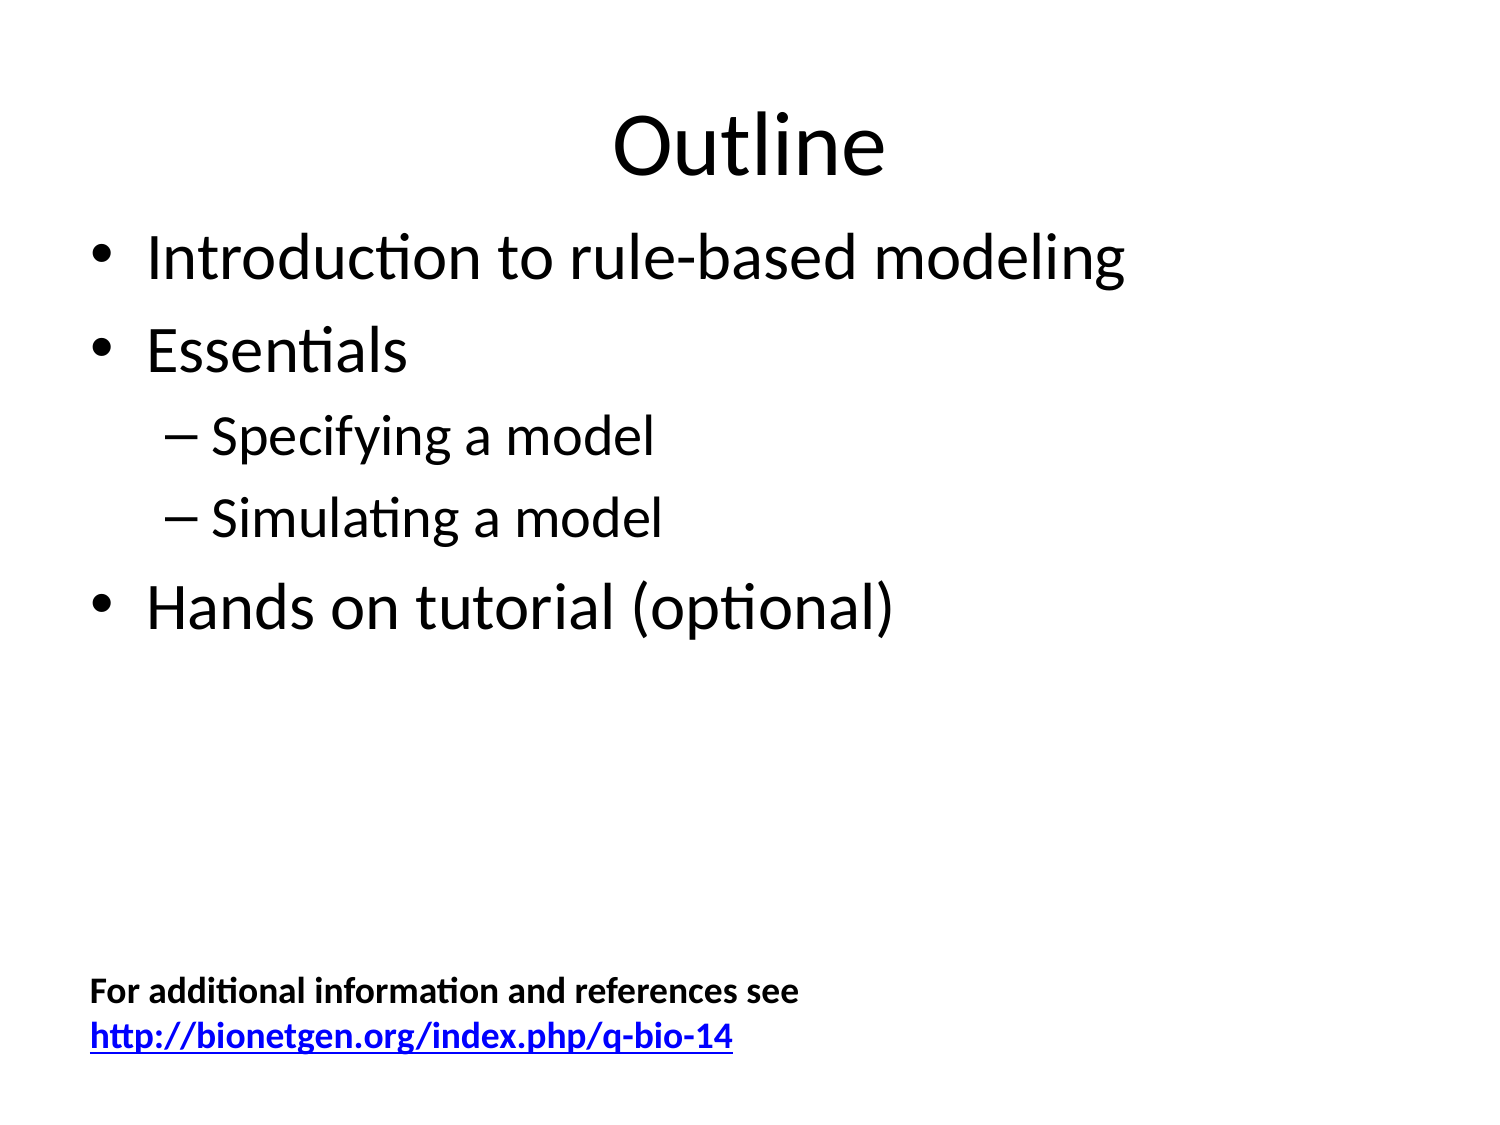

# Outline
Introduction to rule-based modeling
Essentials
Specifying a model
Simulating a model
Hands on tutorial (optional)
For additional information and references see http://bionetgen.org/index.php/q-bio-14